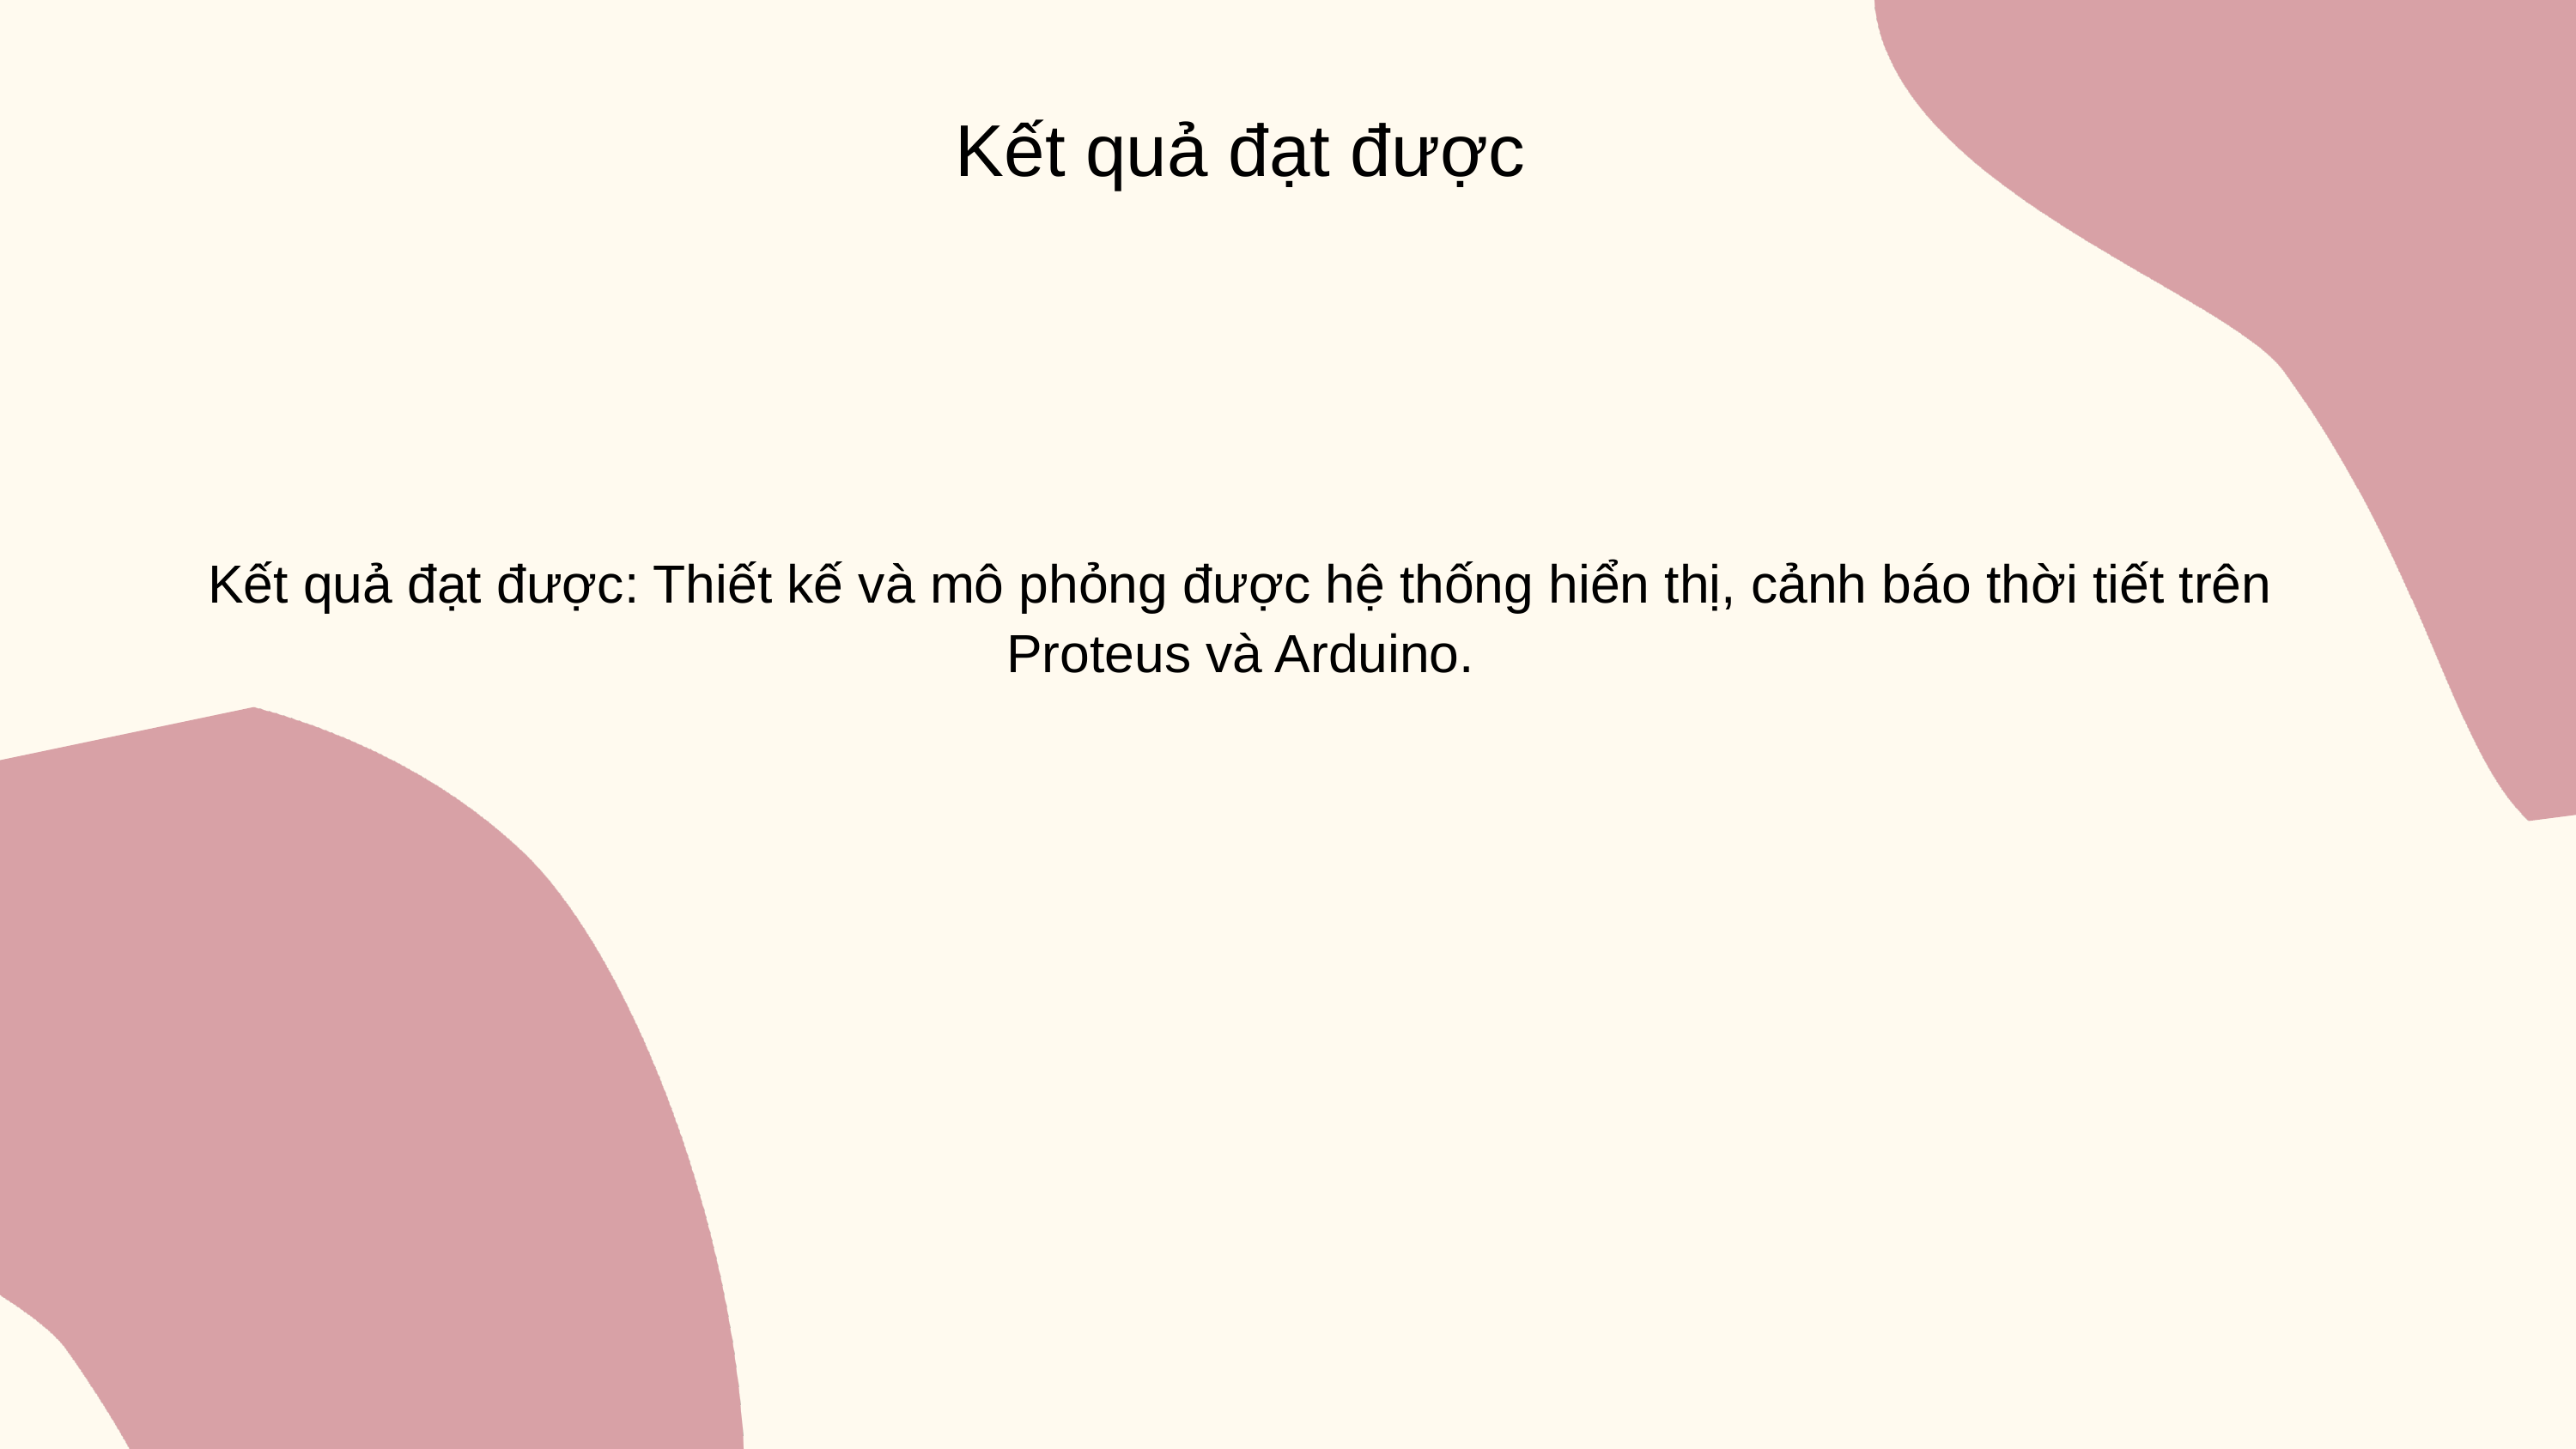

Kết quả đạt được
Kết quả đạt được: Thiết kế và mô phỏng được hệ thống hiển thị, cảnh báo thời tiết trên Proteus và Arduino.